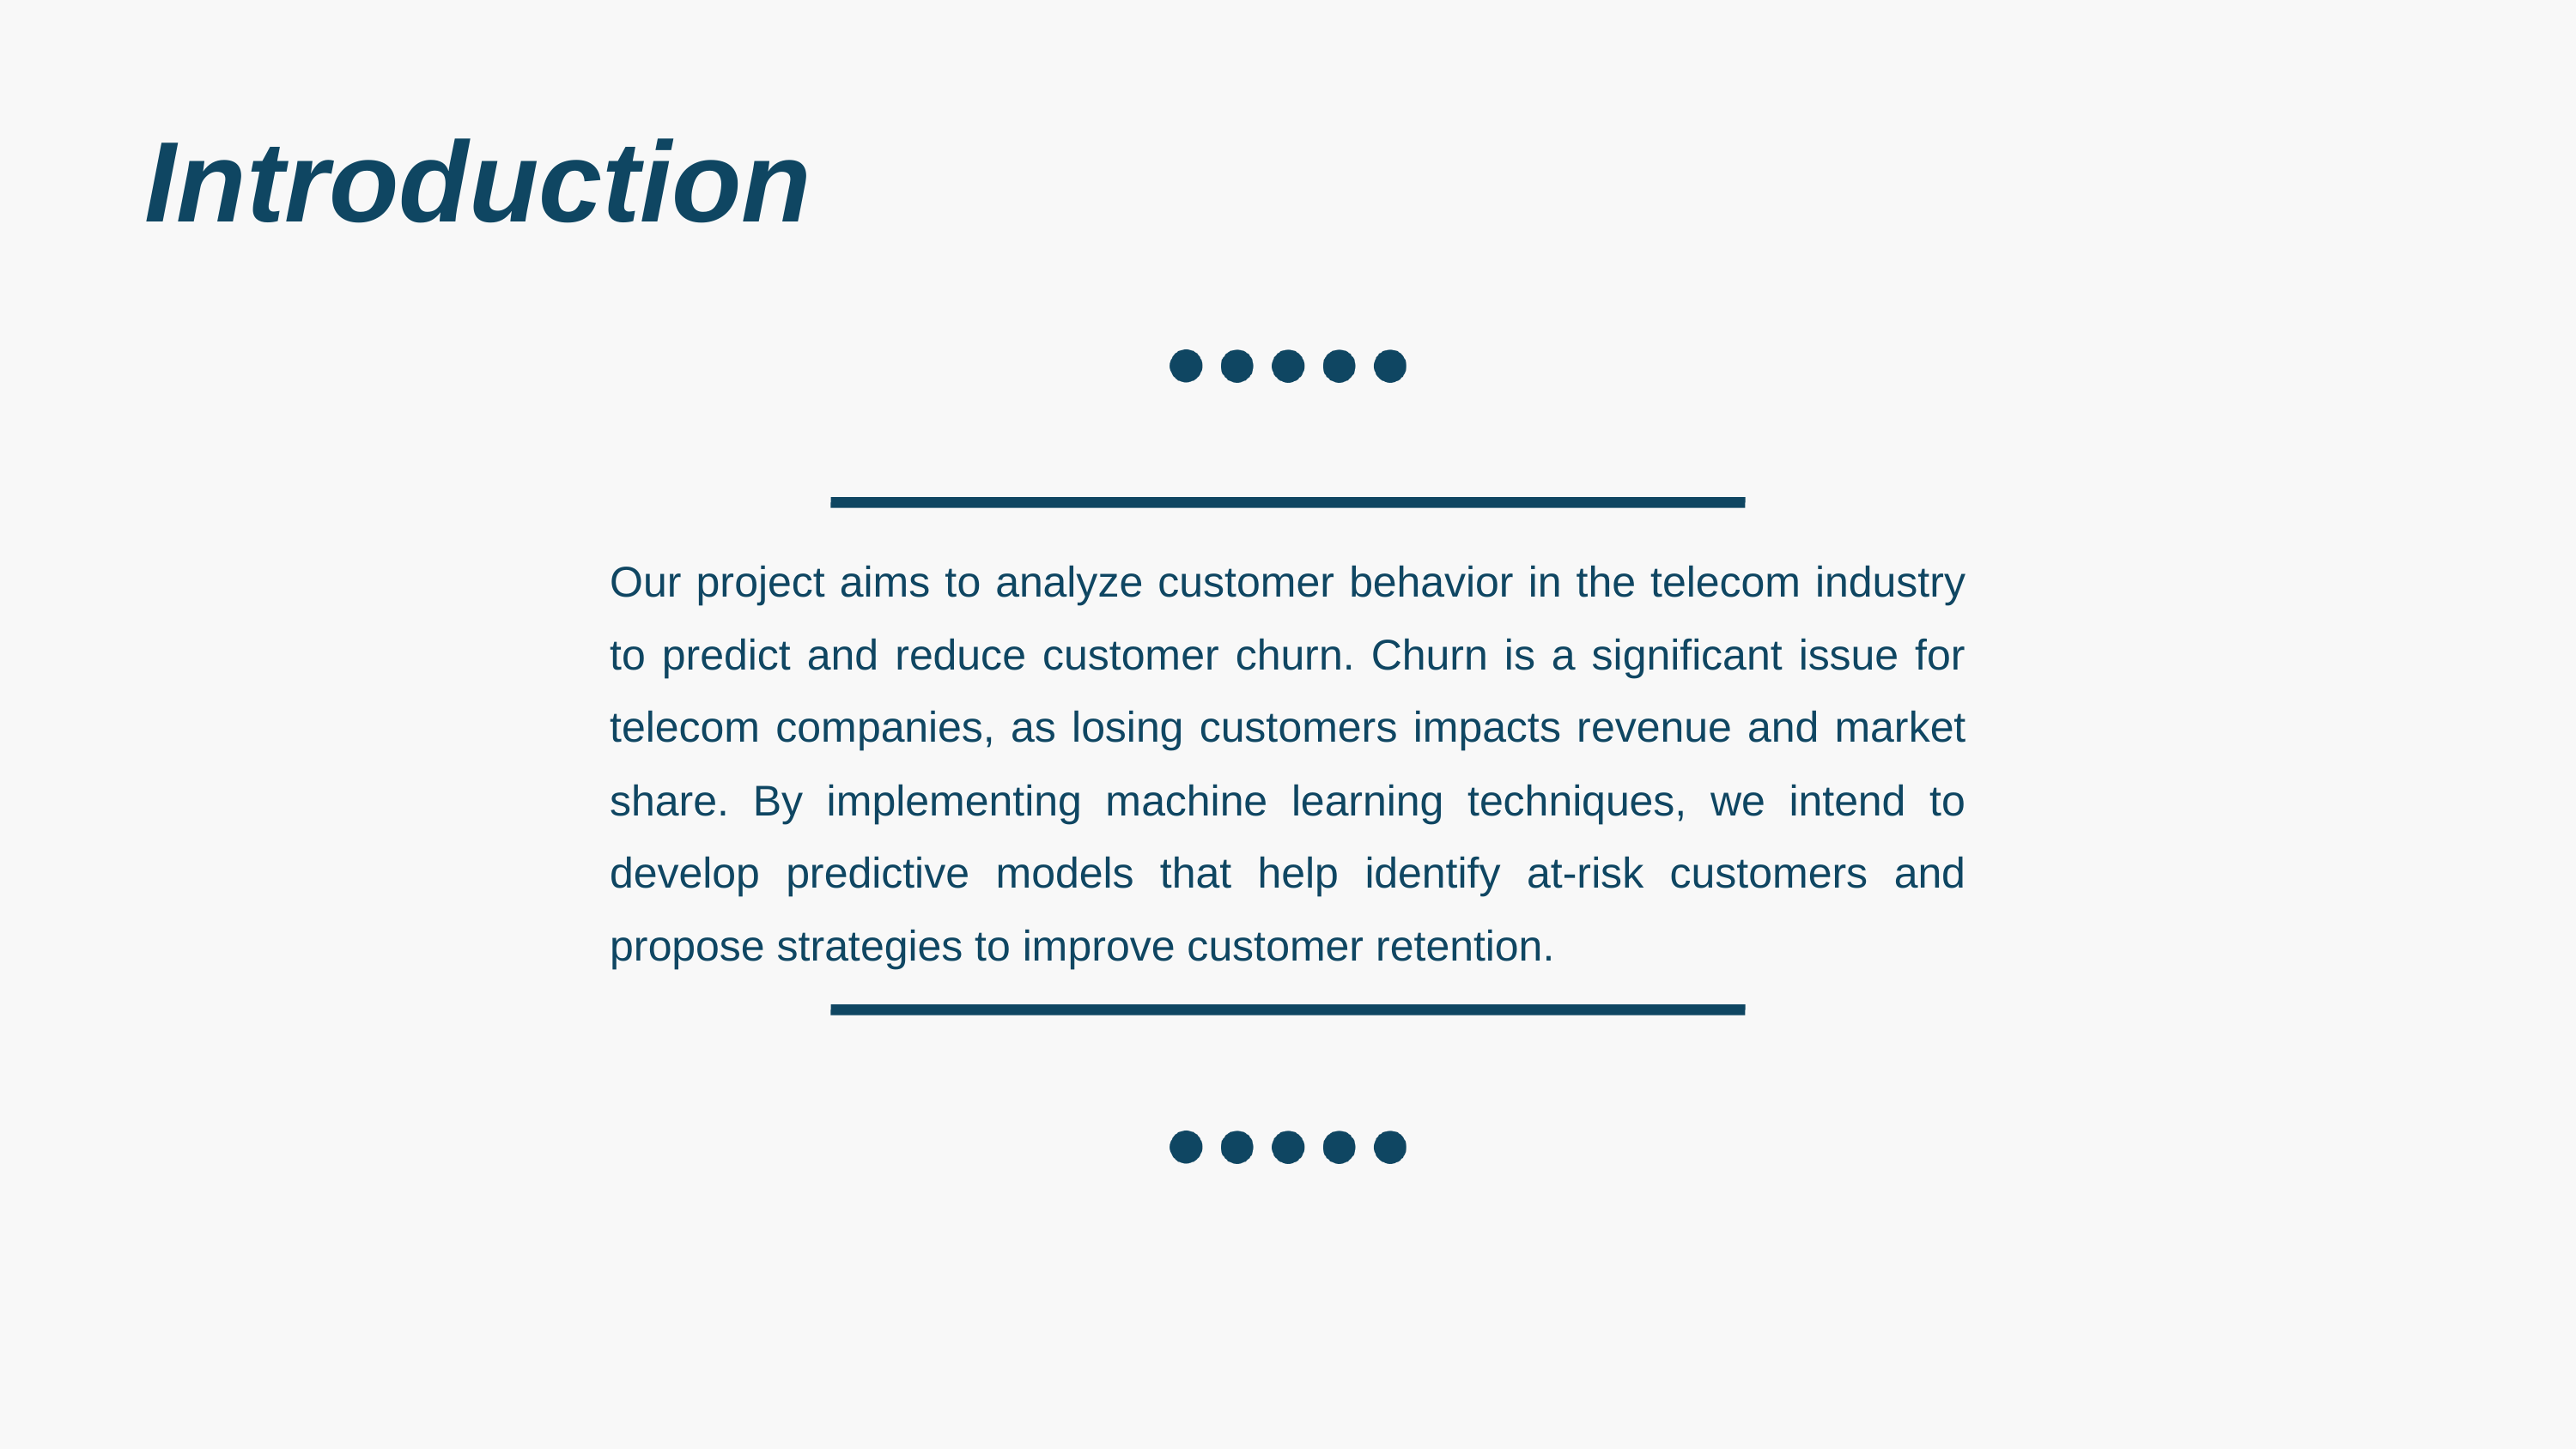

Introduction

Our project aims to analyze customer behavior in the telecom industry to predict and reduce customer churn. Churn is a significant issue for telecom companies, as losing customers impacts revenue and market share. By implementing machine learning techniques, we intend to develop predictive models that help identify at-risk customers and propose strategies to improve customer retention.